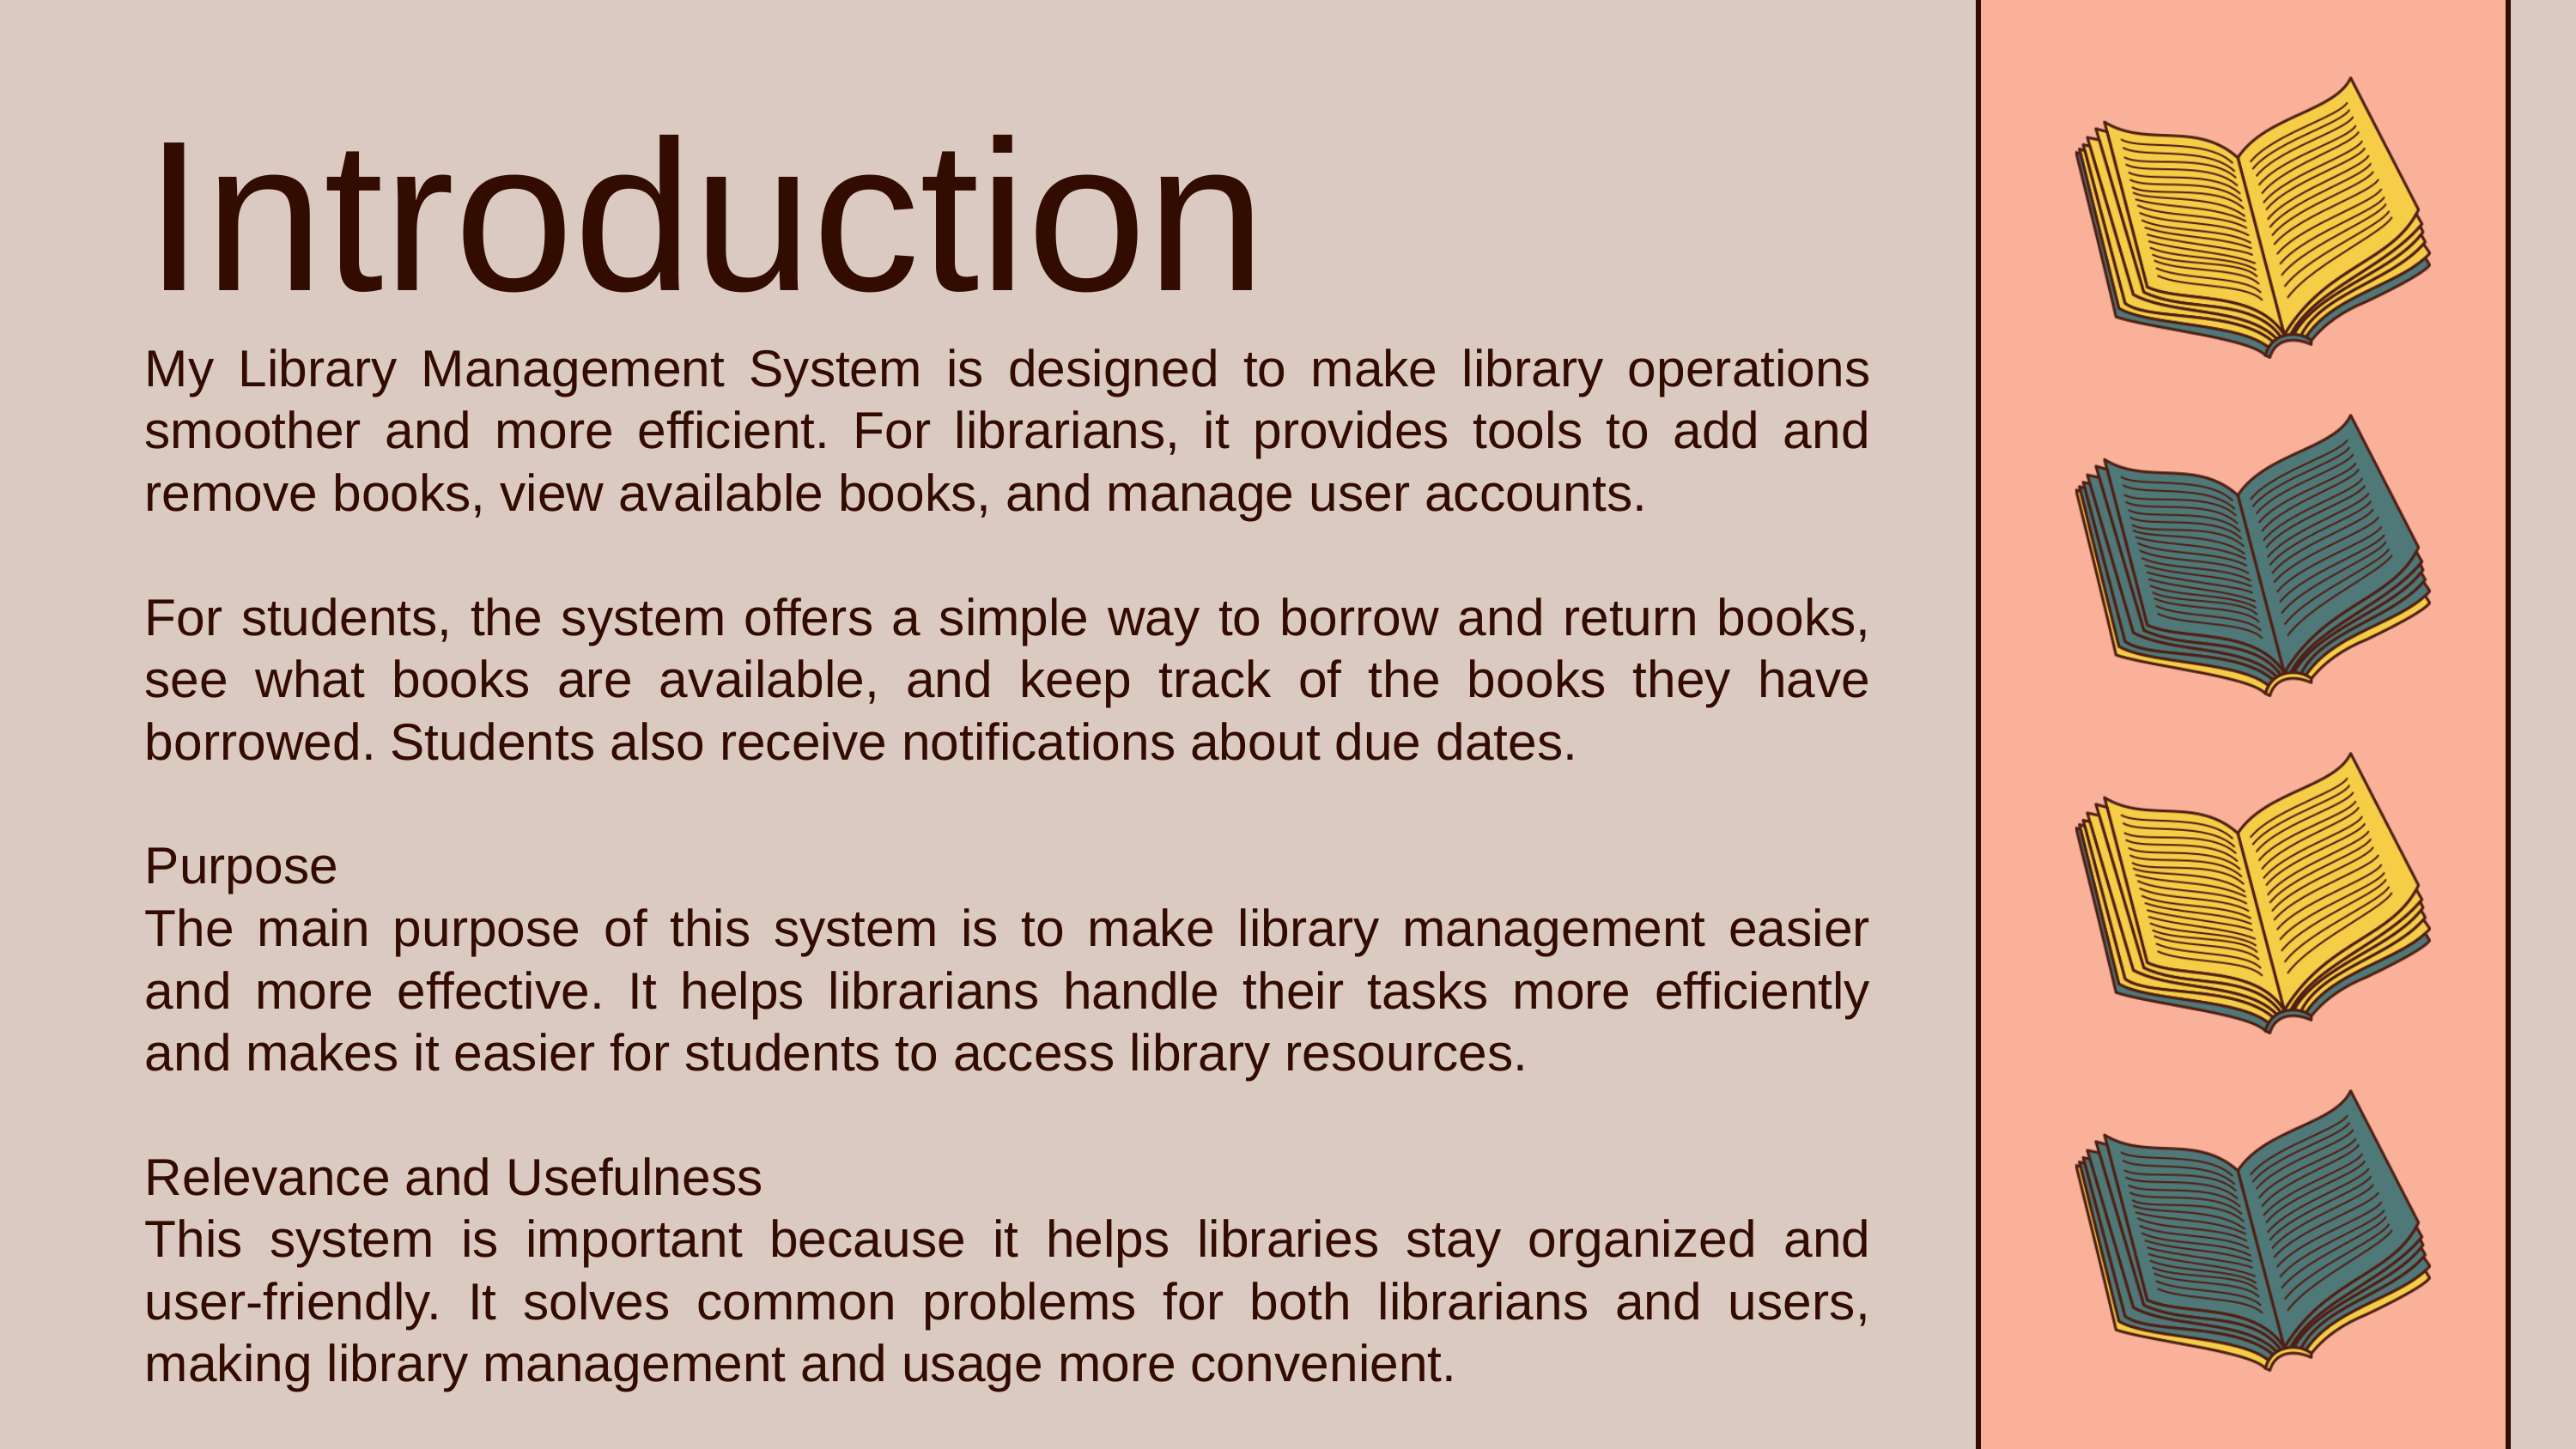

Introduction

My Library Management System is designed to make library operations smoother and more efficient. For librarians, it provides tools to add and remove books, view available books, and manage user accounts.

For students, the system offers a simple way to borrow and return books, see what books are available, and keep track of the books they have borrowed. Students also receive notifications about due dates.

Purpose
The main purpose of this system is to make library management easier and more effective. It helps librarians handle their tasks more efficiently and makes it easier for students to access library resources.

Relevance and Usefulness
This system is important because it helps libraries stay organized and user-friendly. It solves common problems for both librarians and users, making library management and usage more convenient.